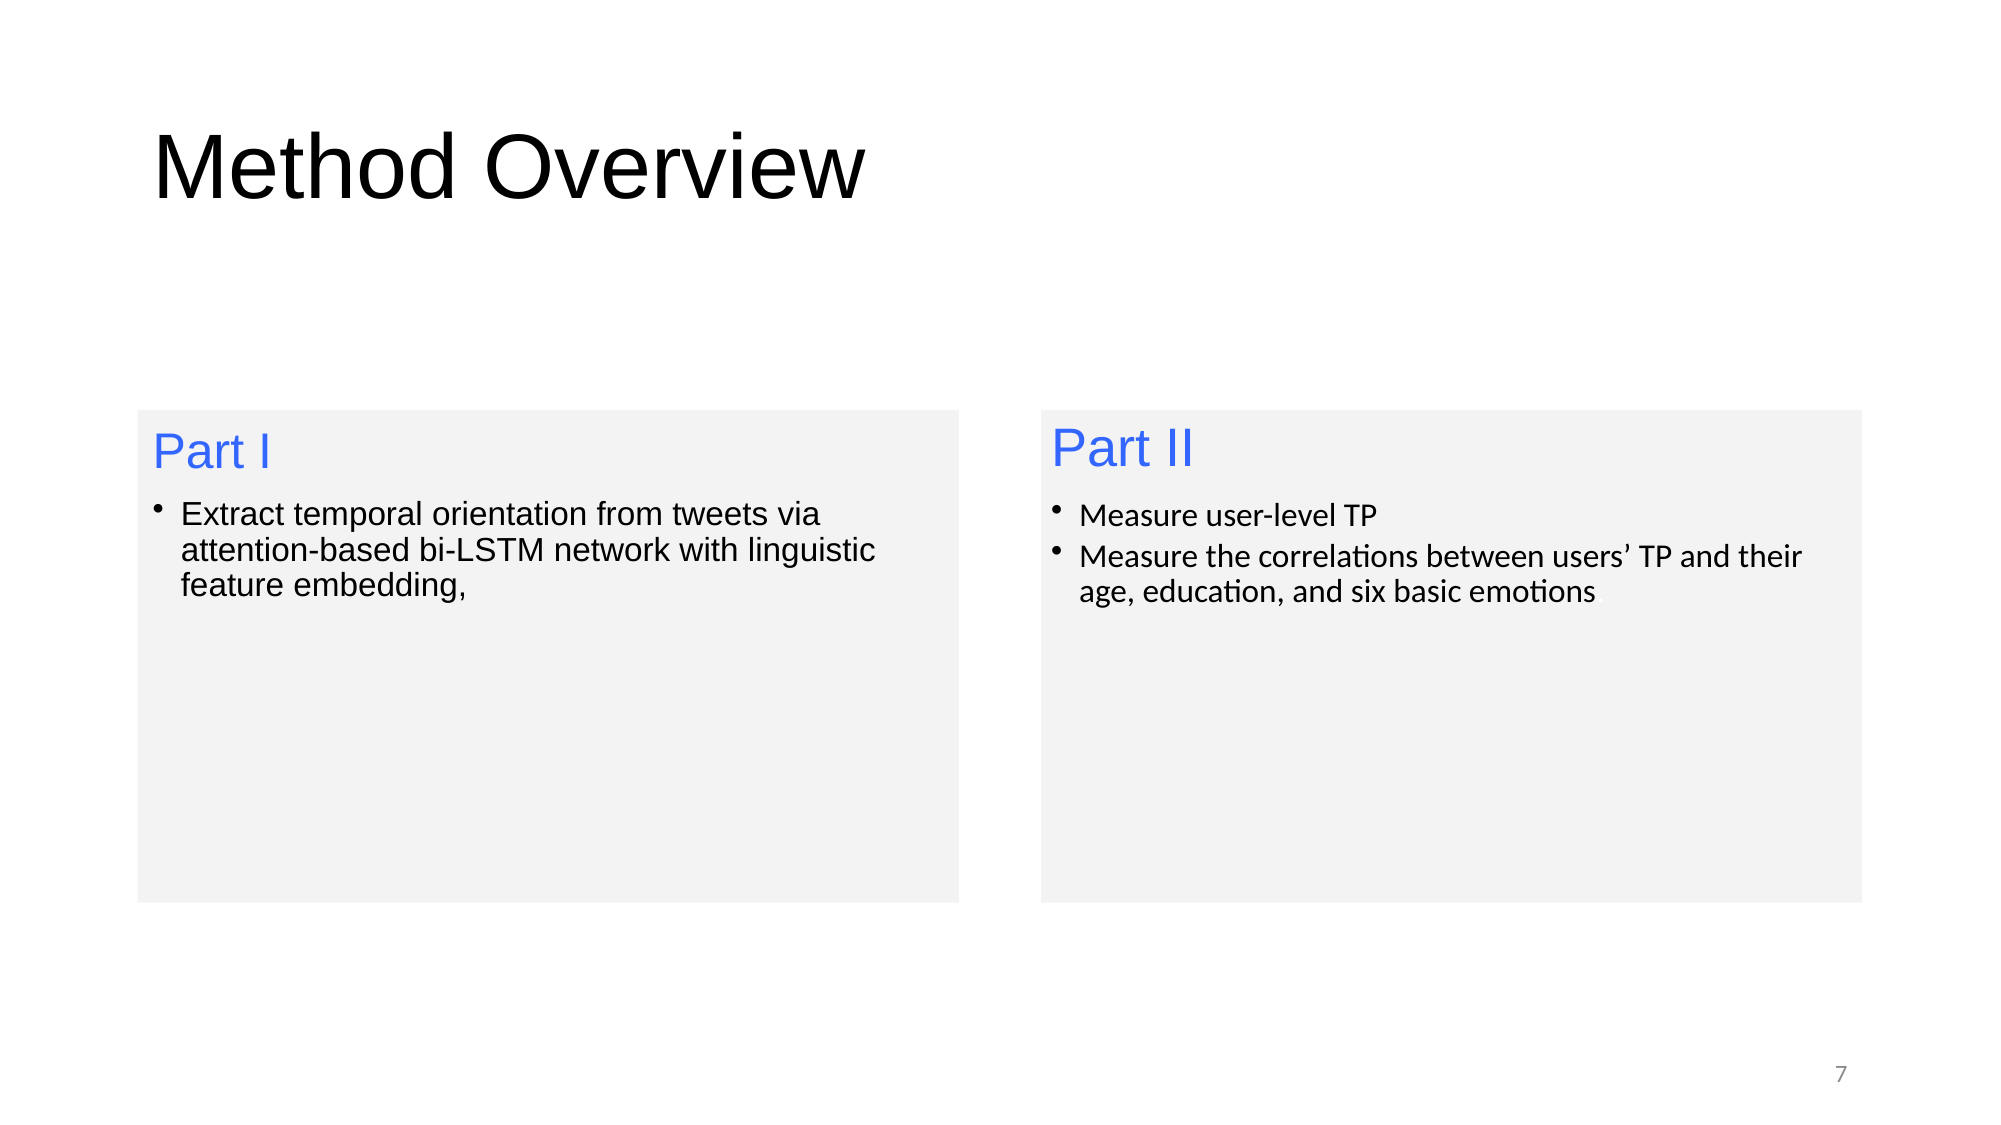

# Method Overview
Part I
Extract temporal orientation from tweets via attention-based bi-LSTM network with linguistic feature embedding,
Part II
Measure user-level TP
Measure the correlations between users’ TP and their age, education, and six basic emotions.
7